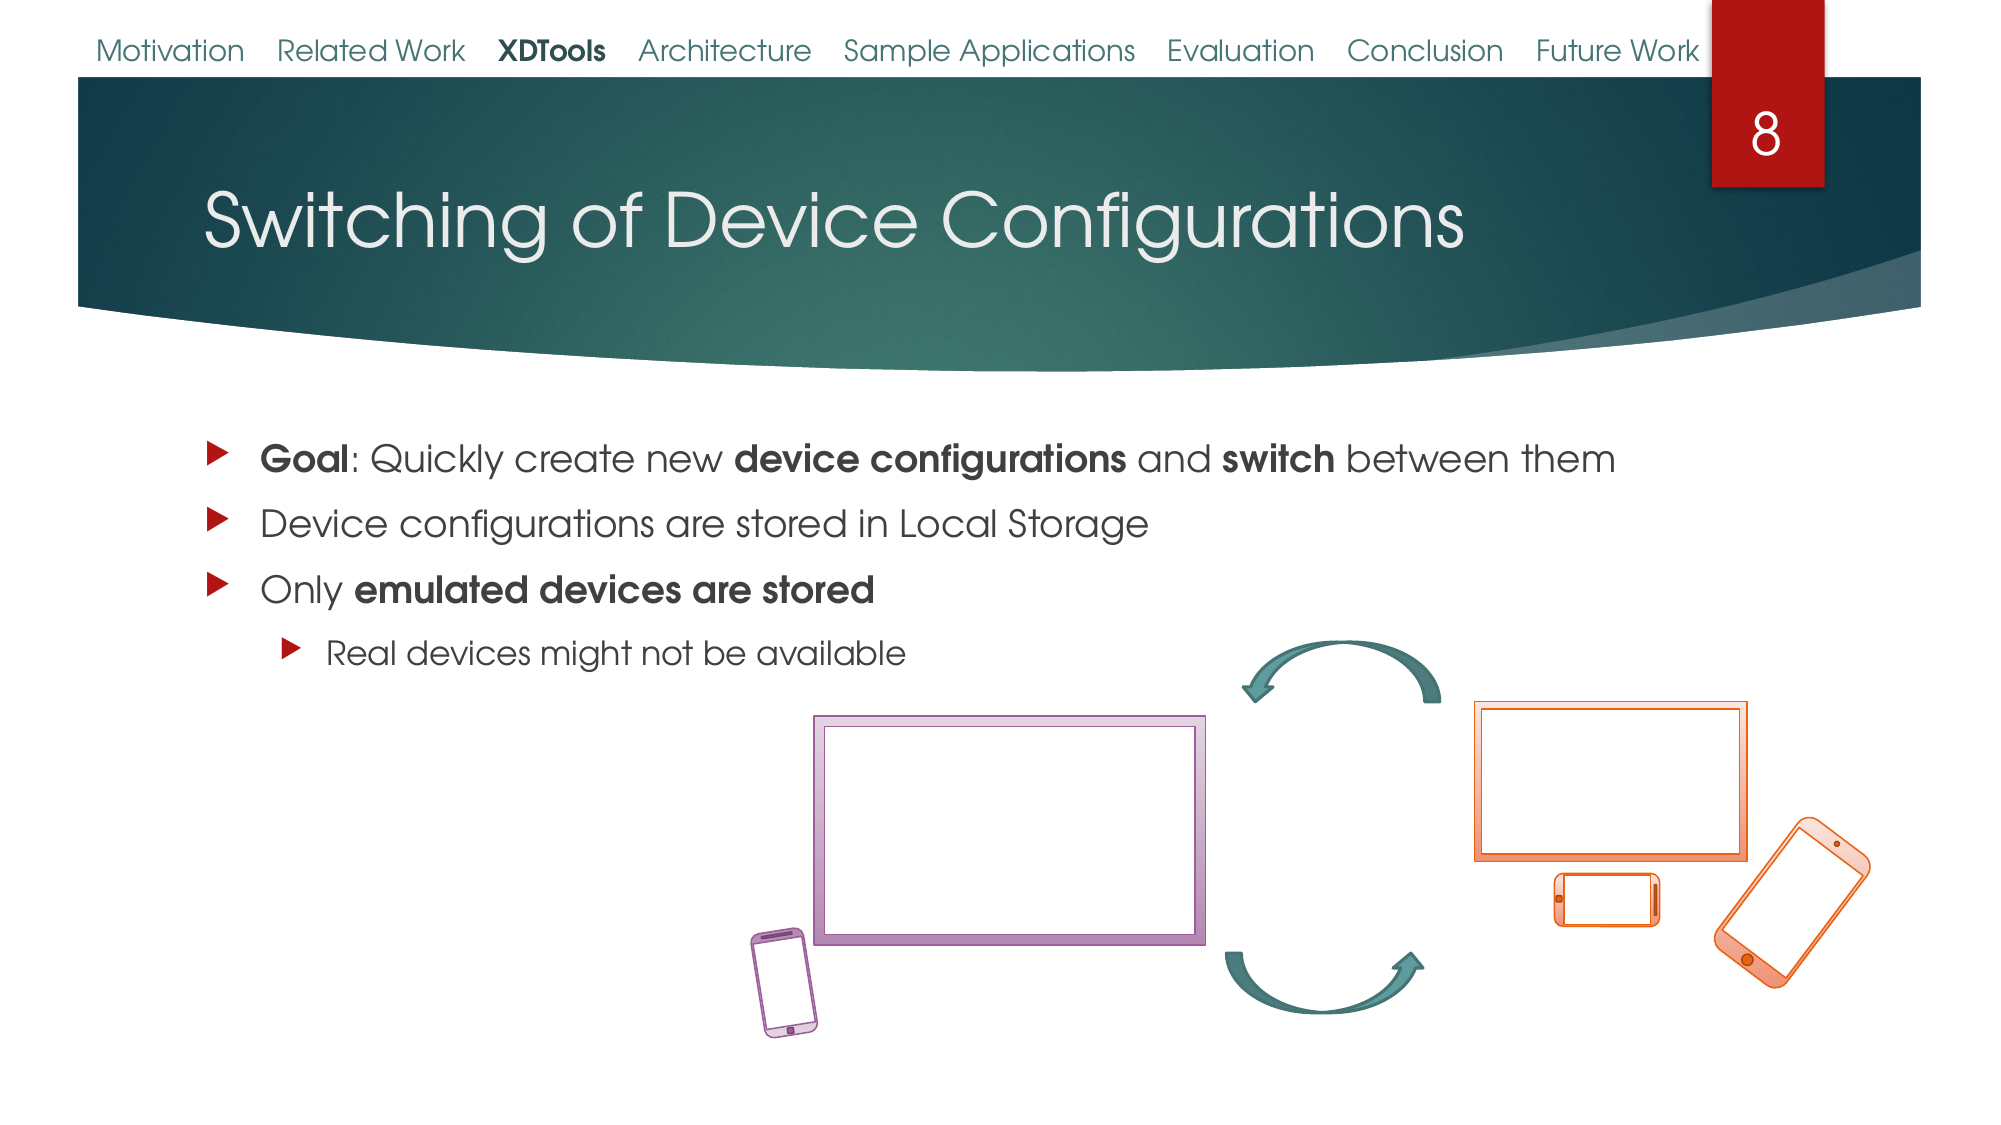

Motivation    Related Work    XDTools    Architecture    Sample Applications    Evaluation    Conclusion    Future Work
8
# Switching of Device Configurations
Goal: Quickly create new device configurations and switch between them
Device configurations are stored in Local Storage
Only emulated devices are stored
Real devices might not be available